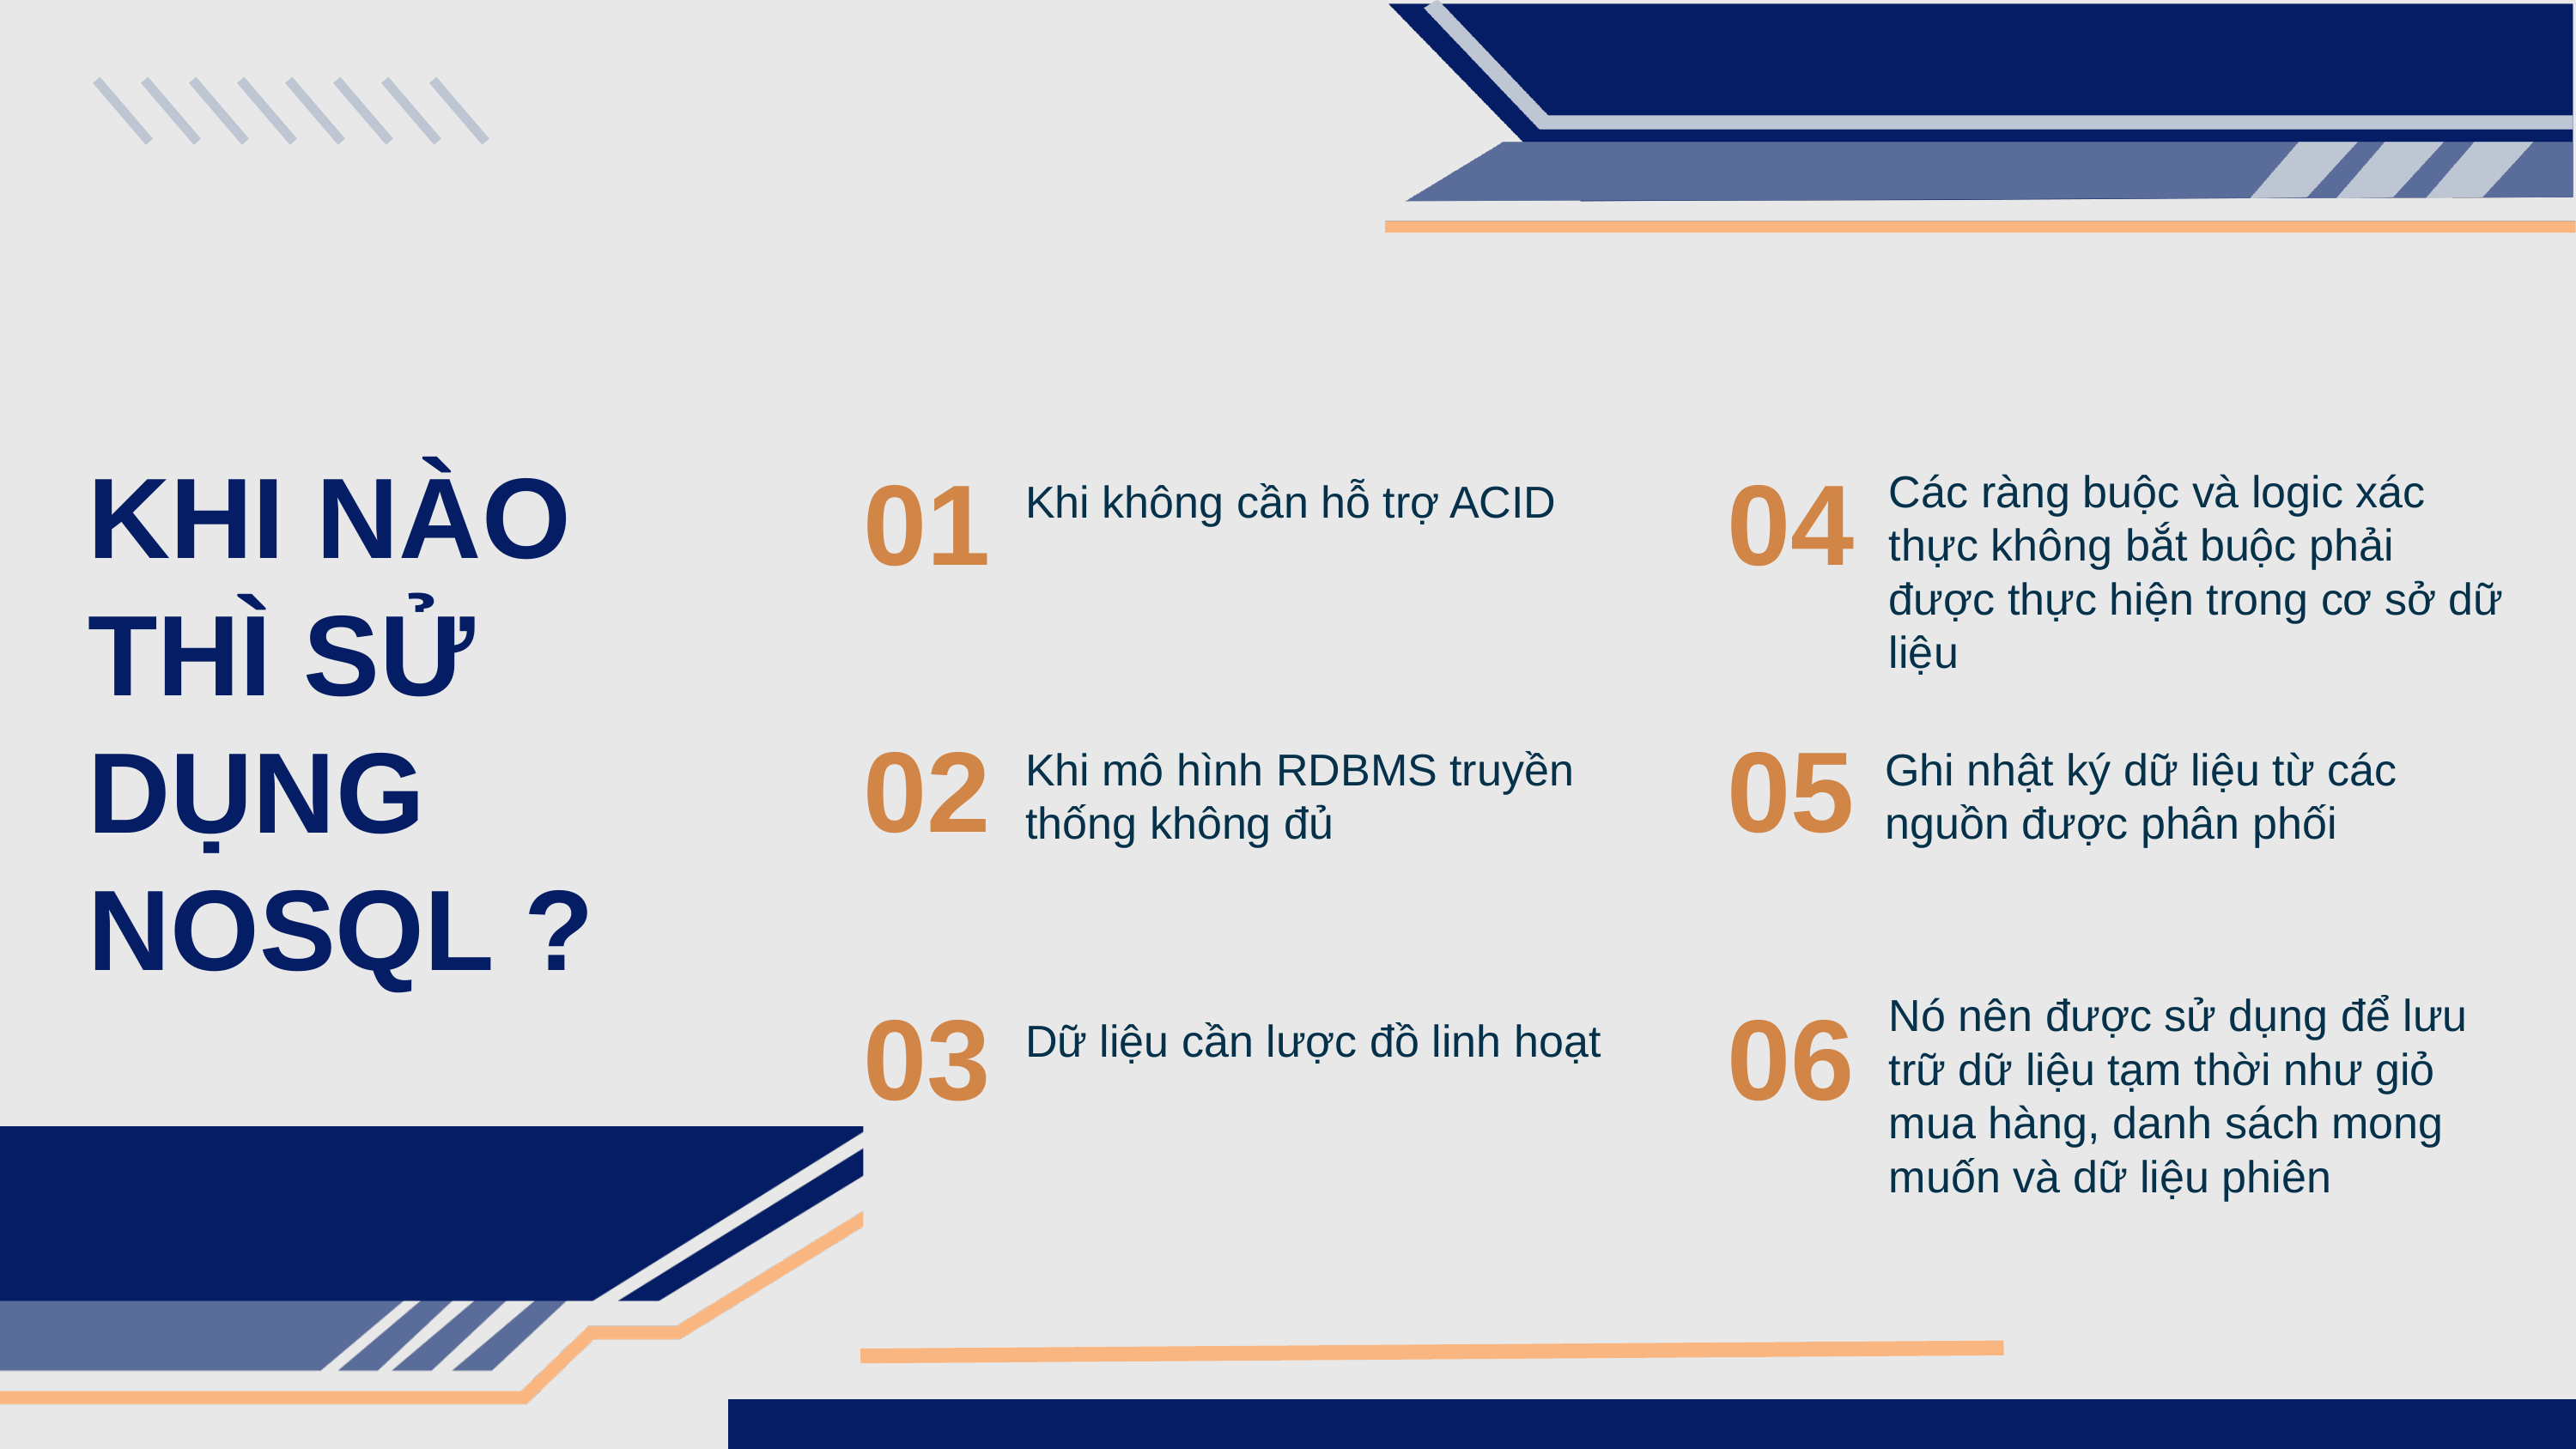

KHI NÀO THÌ SỬ DỤNG NOSQL ?
01
04
Các ràng buộc và logic xác thực không bắt buộc phải được thực hiện trong cơ sở dữ liệu

Khi không cần hỗ trợ ACID

02
05
Khi mô hình RDBMS truyền thống không đủ

Ghi nhật ký dữ liệu từ các nguồn được phân phối

03
06
Nó nên được sử dụng để lưu trữ dữ liệu tạm thời như giỏ mua hàng, danh sách mong muốn và dữ liệu phiên

Dữ liệu cần lược đồ linh hoạt